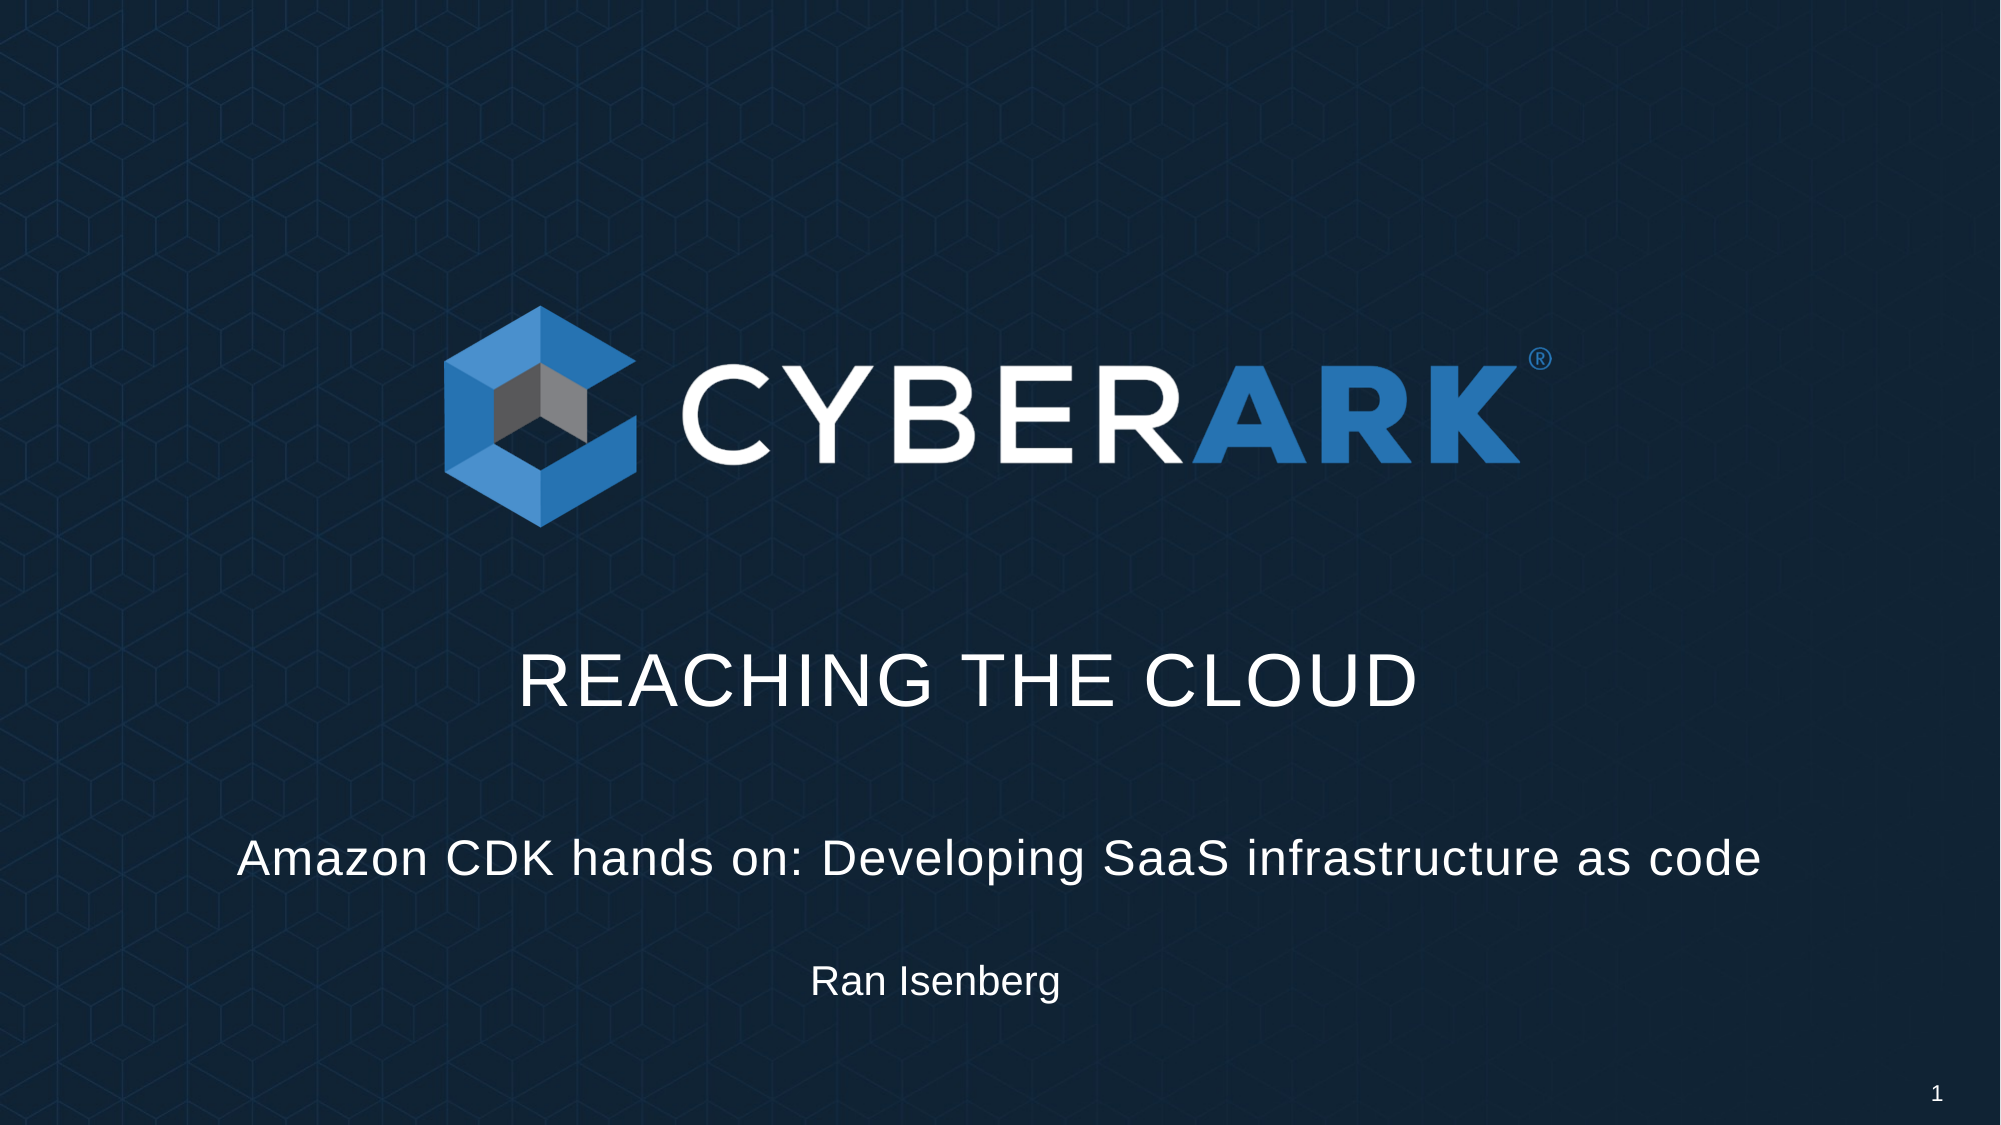

# Reaching the Cloud
Amazon CDK hands on: Developing SaaS infrastructure as code
Ran Isenberg
1